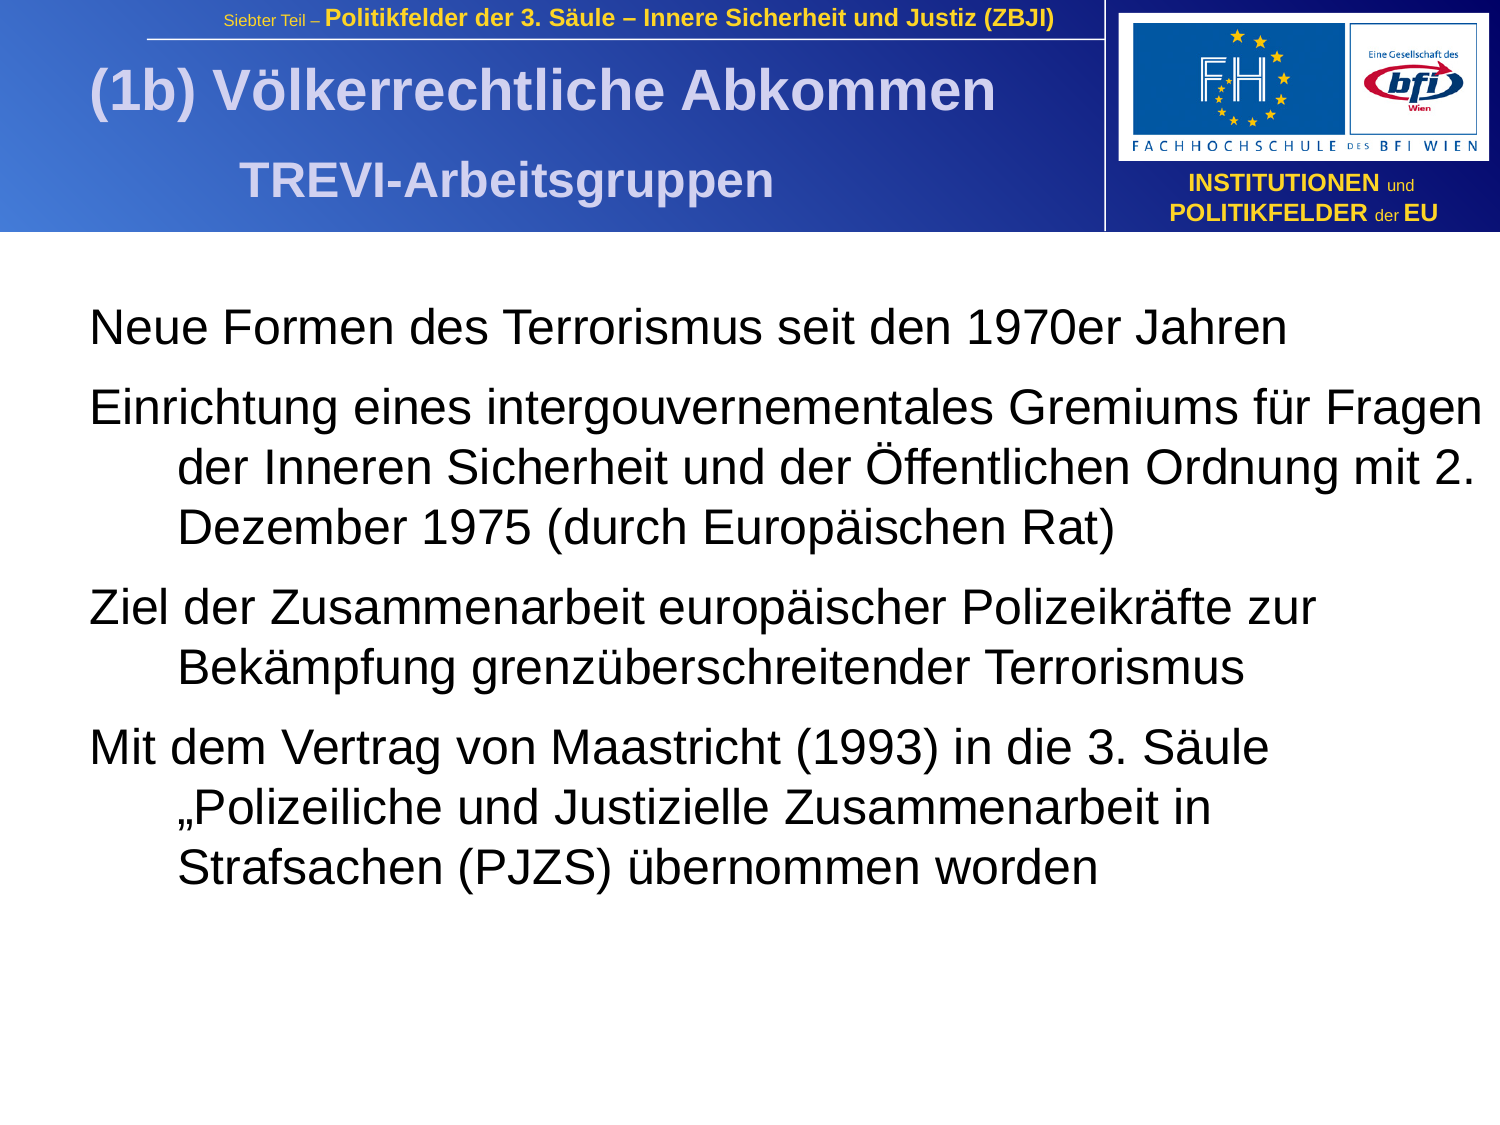

(1b) Völkerrechtliche Abkommen
	TREVI-Arbeitsgruppen
Neue Formen des Terrorismus seit den 1970er Jahren

Einrichtung eines intergouvernementales Gremiums für Fragen der Inneren Sicherheit und der Öffentlichen Ordnung mit 2. Dezember 1975 (durch Europäischen Rat)

Ziel der Zusammenarbeit europäischer Polizeikräfte zur Bekämpfung grenzüberschreitender Terrorismus

Mit dem Vertrag von Maastricht (1993) in die 3. Säule „Polizeiliche und Justizielle Zusammenarbeit in Strafsachen (PJZS) übernommen worden